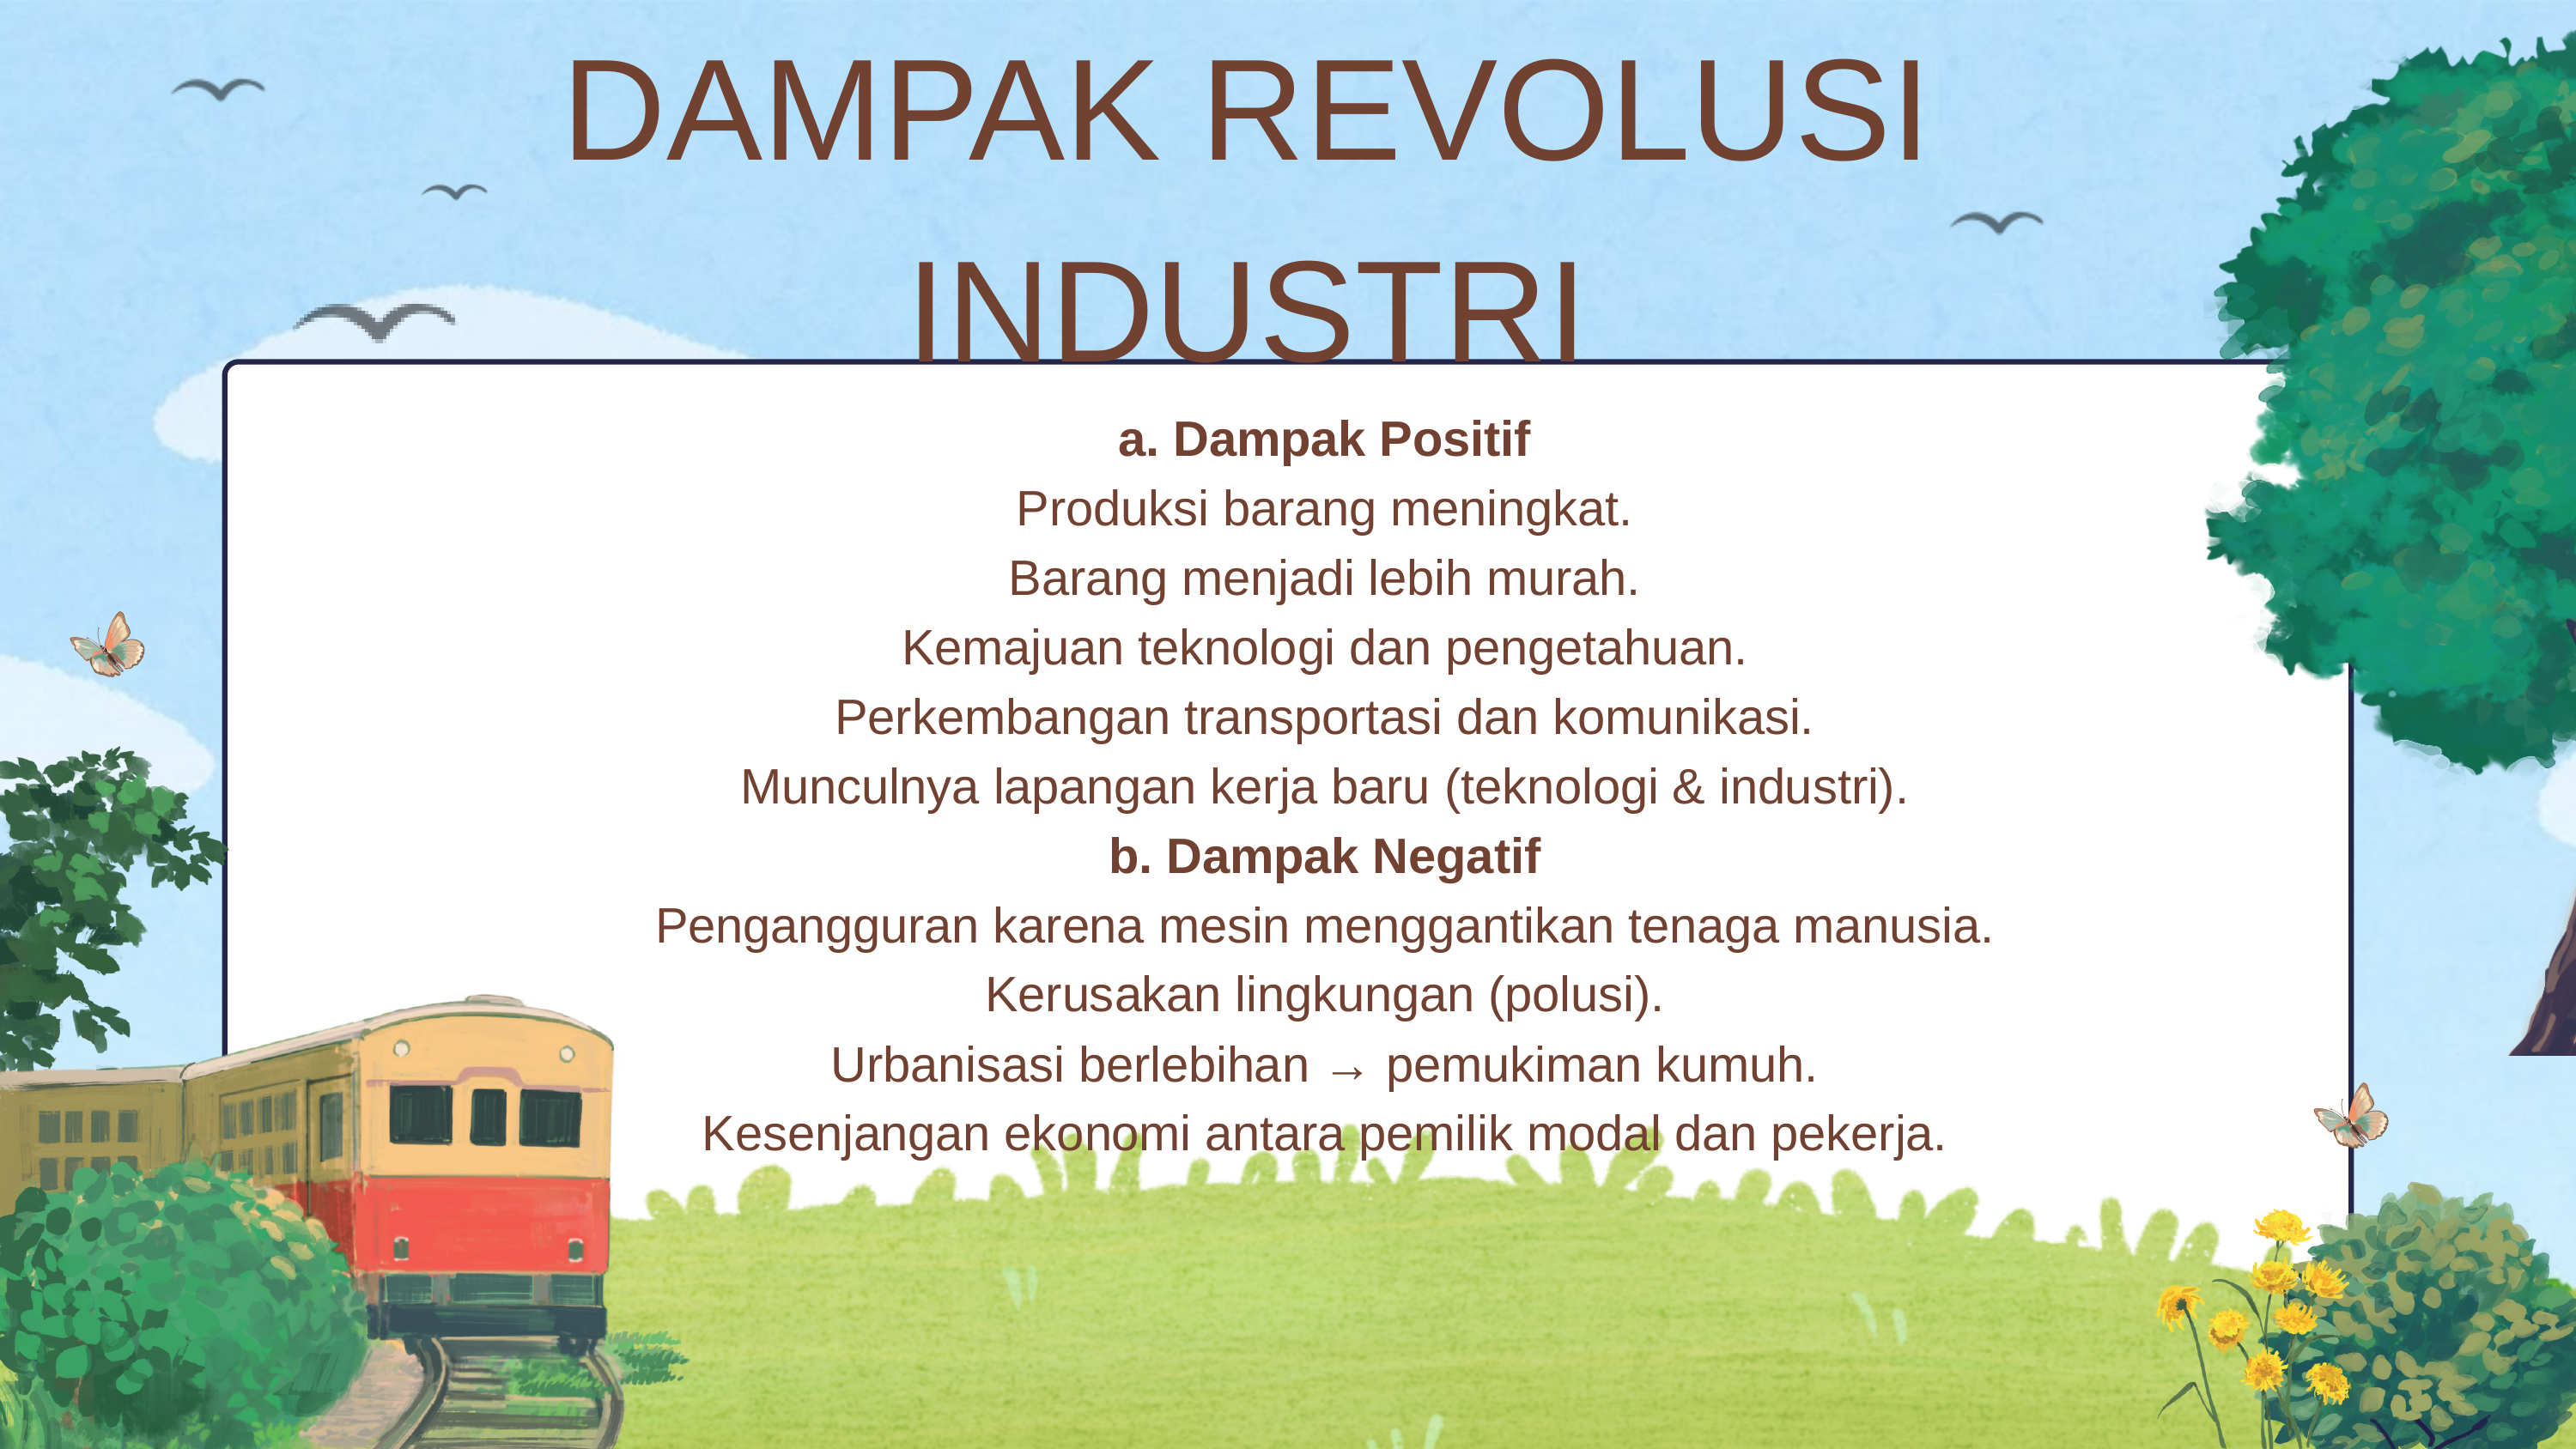

DAMPAK REVOLUSI INDUSTRI

a. Dampak Positif
Produksi barang meningkat.
Barang menjadi lebih murah.
Kemajuan teknologi dan pengetahuan.
Perkembangan transportasi dan komunikasi.
Munculnya lapangan kerja baru (teknologi & industri).
b. Dampak Negatif
Pengangguran karena mesin menggantikan tenaga manusia.
Kerusakan lingkungan (polusi).
Urbanisasi berlebihan → pemukiman kumuh.
Kesenjangan ekonomi antara pemilik modal dan pekerja.